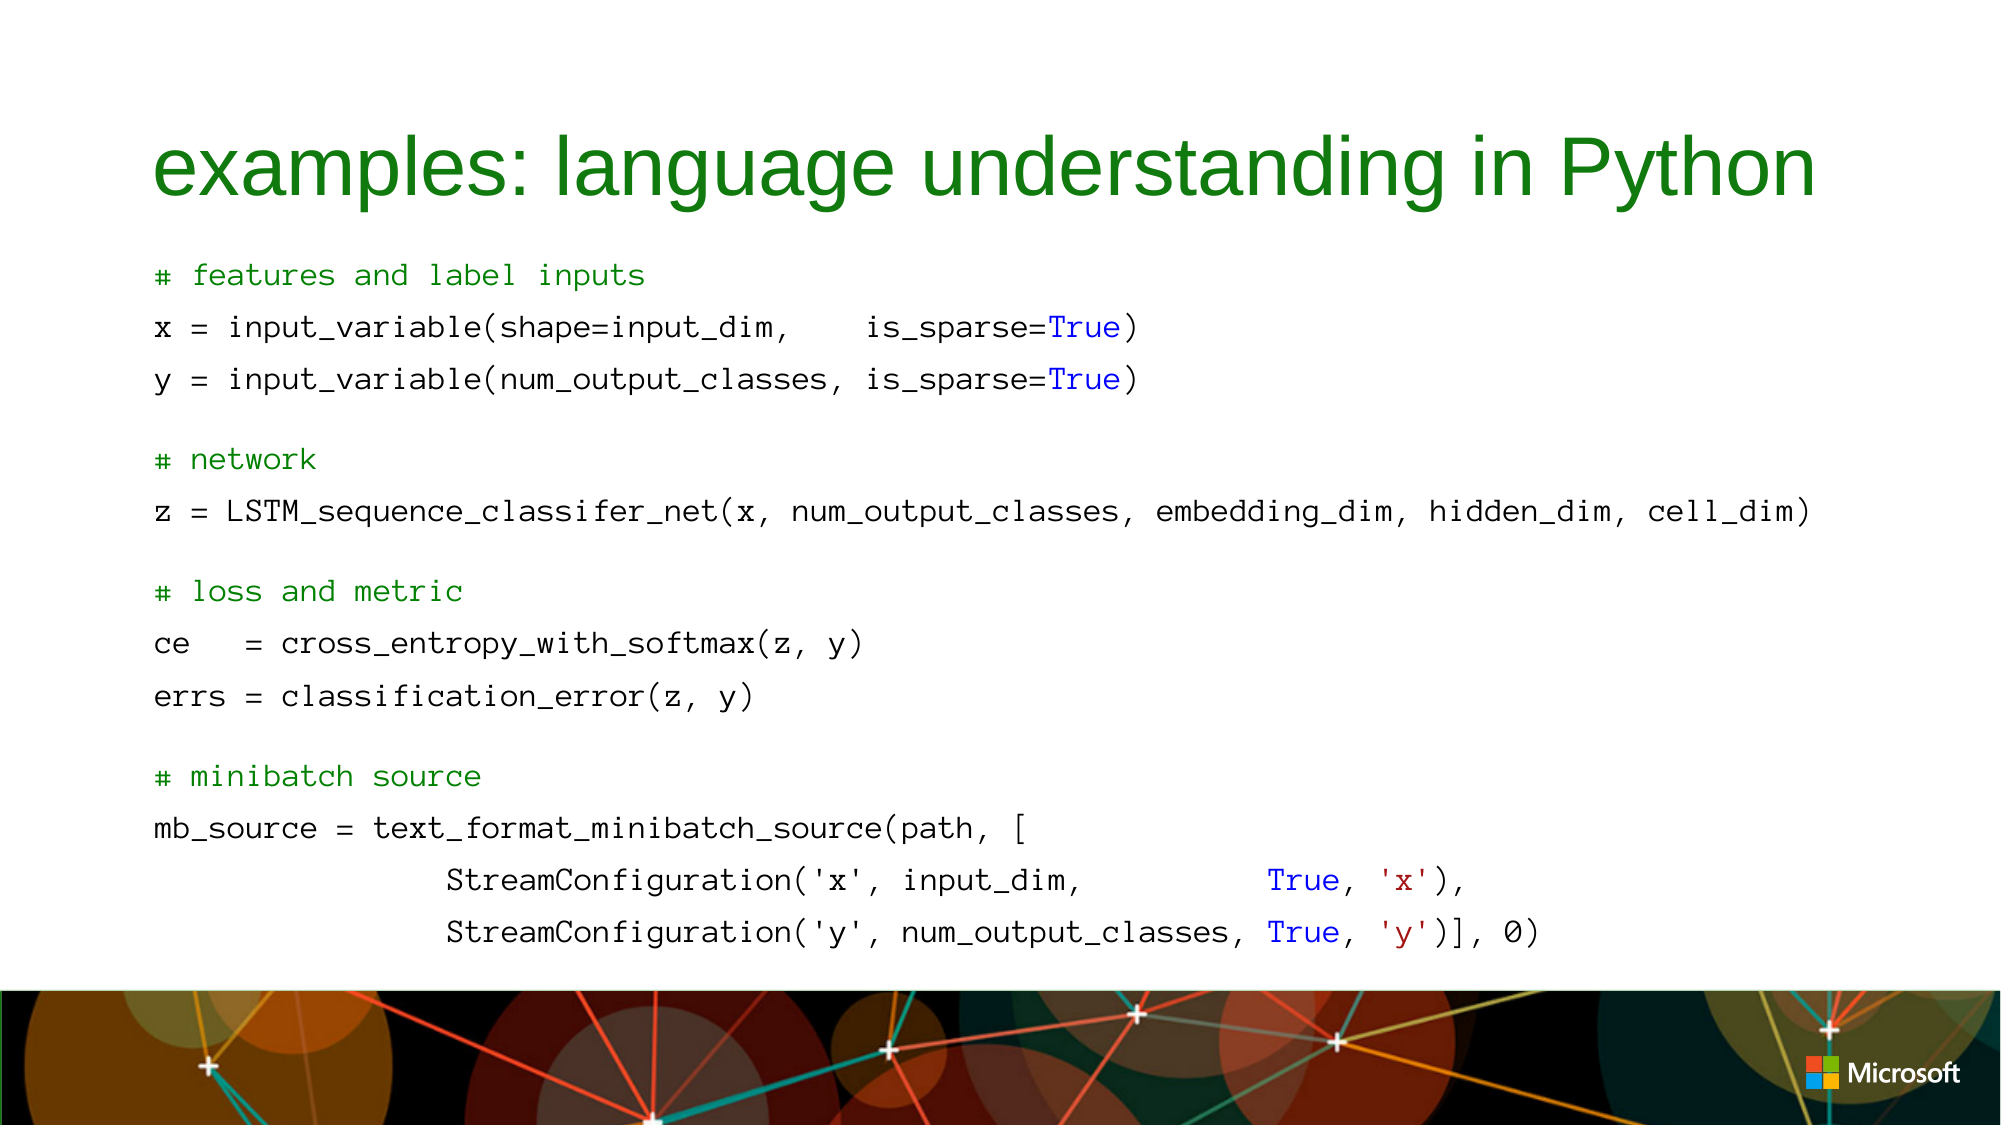

# examples: language understanding in Python
    # features and label inputs
    x = input_variable(shape=input_dim,    is_sparse=True)
    y = input_variable(num_output_classes, is_sparse=True)

    # network
    z = LSTM_sequence_classifer_net(x, num_output_classes, embedding_dim, hidden_dim, cell_dim)

    # loss and metric
    ce   = cross_entropy_with_softmax(z, y)
    errs = classification_error(z, y)

    # minibatch source
    mb_source = text_format_minibatch_source(path, [
                    StreamConfiguration('x', input_dim,          True, 'x'),
                    StreamConfiguration('y', num_output_classes, True, 'y')], 0)

    features_si = mb_source.stream_info(features)
    labels_si = mb_source.stream_info(label)

    # Instantiate the trainer object to drive the model training
    lr = lr = learning_rates_per_sample(0.0005)
    trainer = Trainer(classifier_output, ce, pe, [sgd_learner(classifier_output.owner.parameters(), lr)])

    # Get minibatches of sequences to train with and perform model training
    minibatch_size = 200
    training_progress_output_freq = 10
    i = 0;
    while True:
        mb = mb_source.get_next_minibatch(minibatch_size)
        if  len(mb) == 0:
            break

        # Specify the mapping of input variables in the model to actual minibatch data to be trained with
        arguments = {features : mb[features_si].m_data, label : mb[labels_si].m_data}
        trainer.train_minibatch(arguments)

        print_training_progress(trainer, i, training_progress_output_freq)

        i += 1

if __name__=='__main__':
    # Specify the target device to be used for computing
    target_device = DeviceDescriptor.cpu_device()
    DeviceDescriptor.set_default_device(target_device)

    train_sequence_classifier()